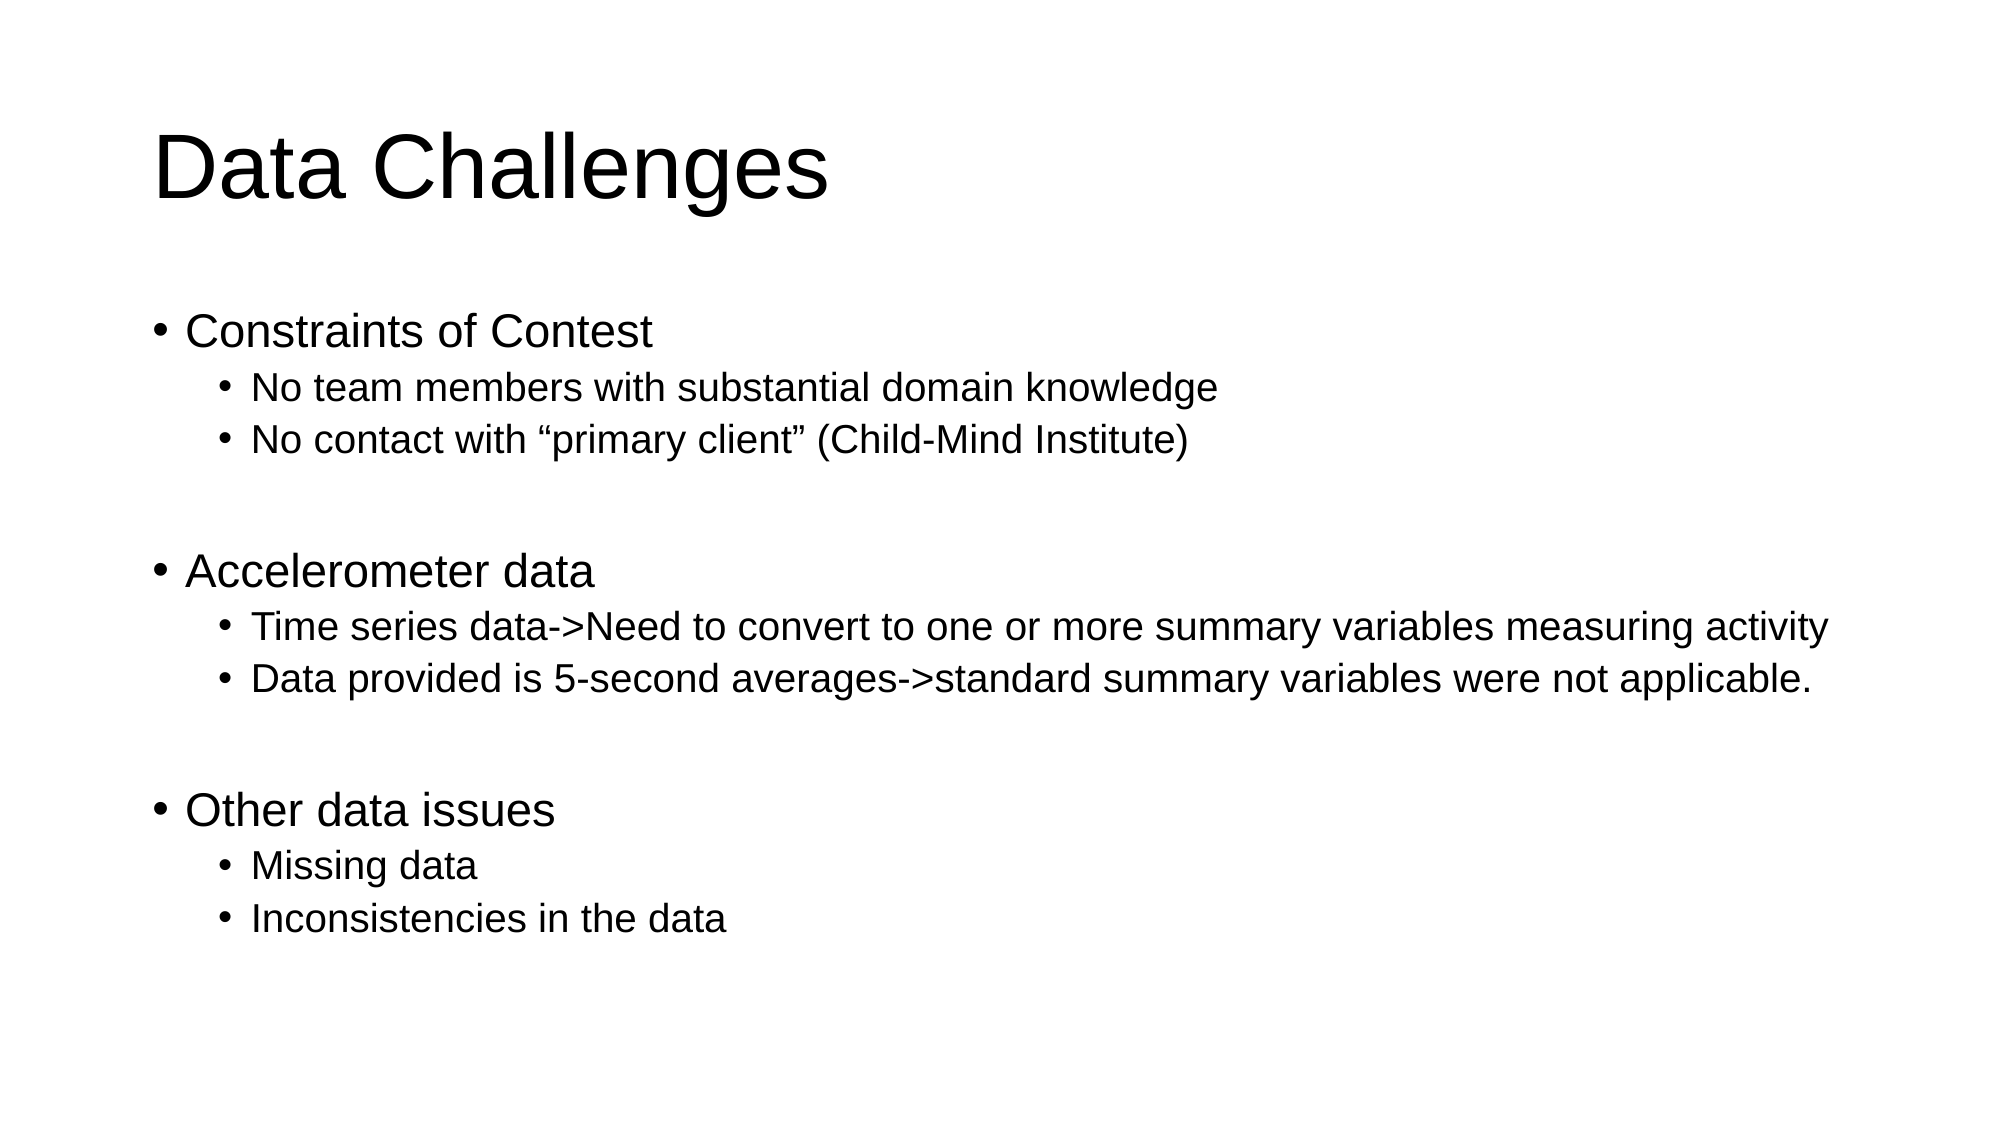

# Data Challenges
Constraints of Contest
No team members with substantial domain knowledge
No contact with “primary client” (Child-Mind Institute)

Accelerometer data
Time series data->Need to convert to one or more summary variables measuring activity
Data provided is 5-second averages->standard summary variables were not applicable.

Other data issues
Missing data
Inconsistencies in the data